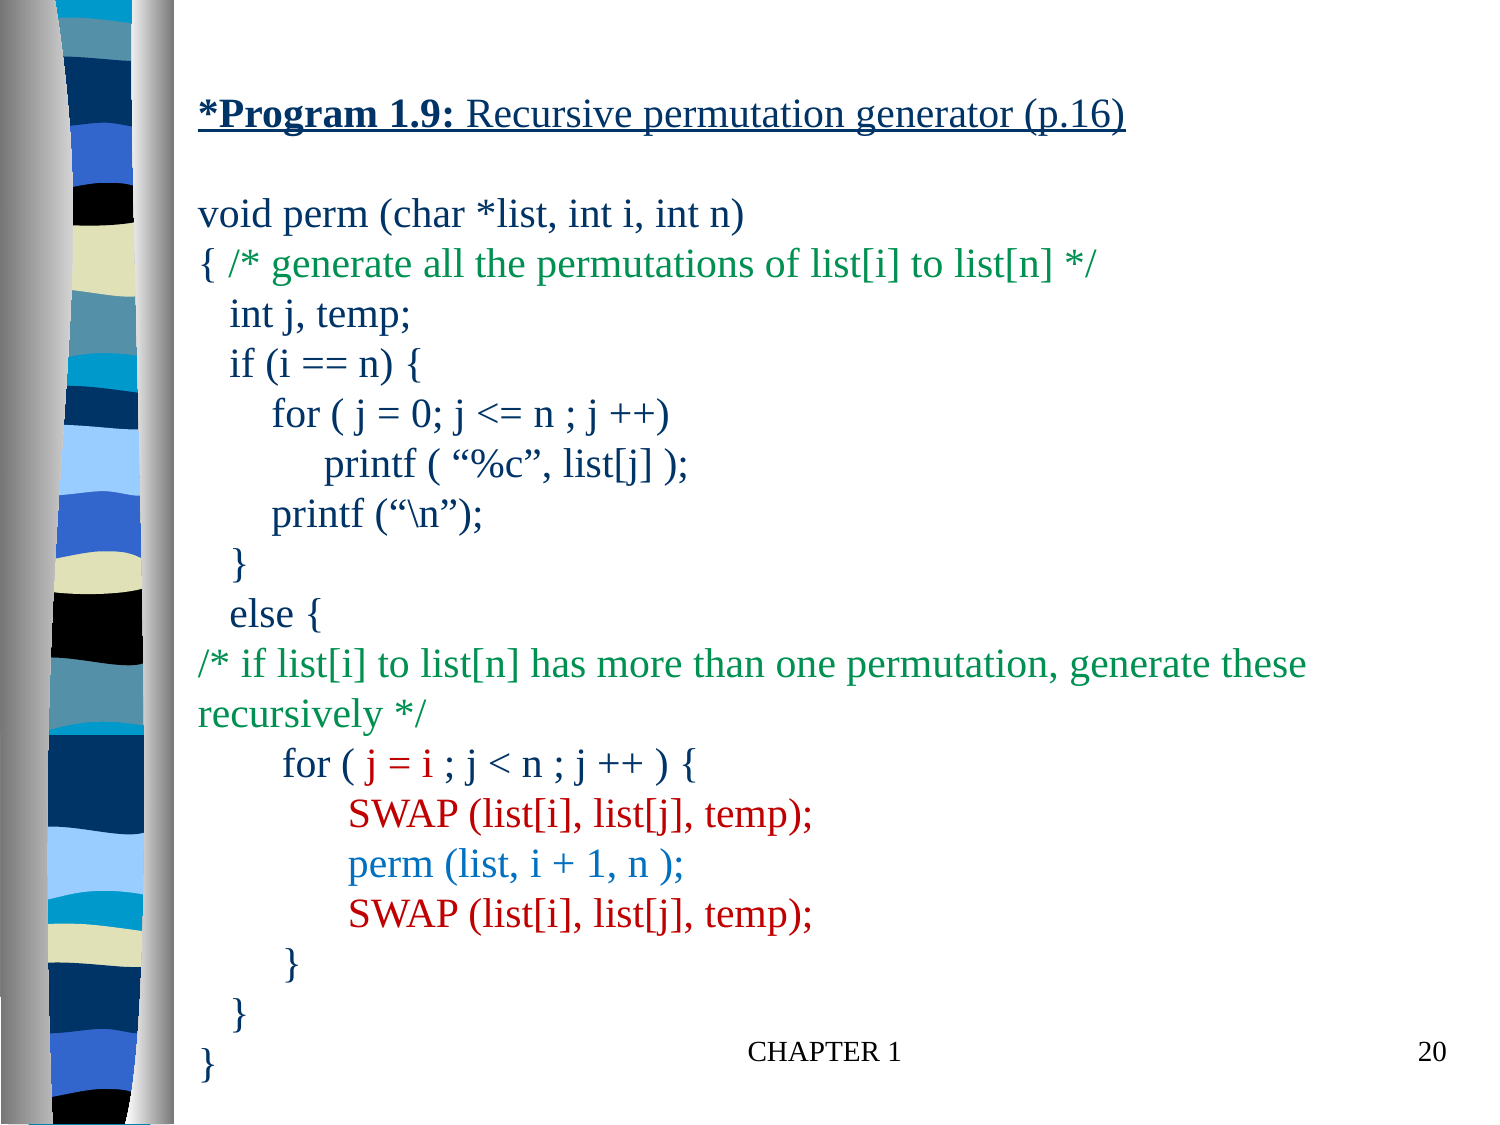

# *Program 1.9: Recursive permutation generator (p.16) void perm (char *list, int i, int n) { /* generate all the permutations of list[i] to list[n] */ int j, temp; if (i == n) { for ( j = 0; j <= n ; j ++) printf ( “%c”, list[j] ); printf (“\n”); } else { /* if list[i] to list[n] has more than one permutation, generate these recursively */ for ( j = i ; j < n ; j ++ ) { SWAP (list[i], list[j], temp); perm (list, i + 1, n ); SWAP (list[i], list[j], temp); } } }
CHAPTER 1
20